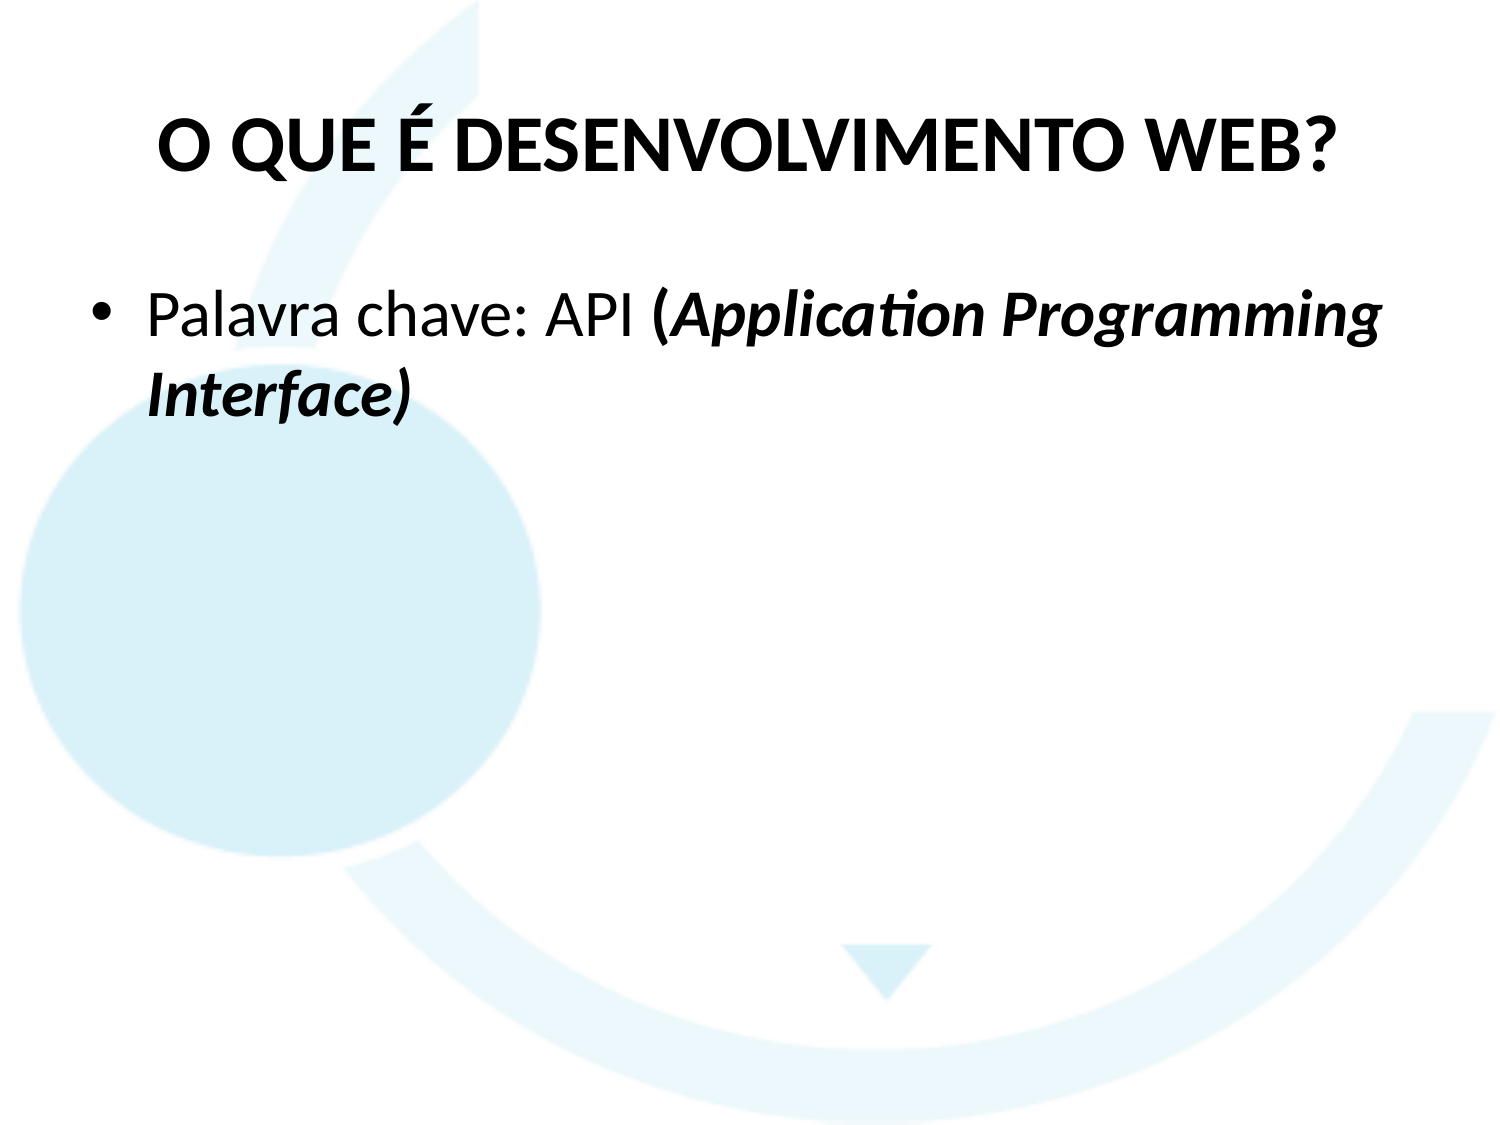

# O QUE É DESENVOLVIMENTO WEB?
Palavra chave: API (Application Programming Interface)